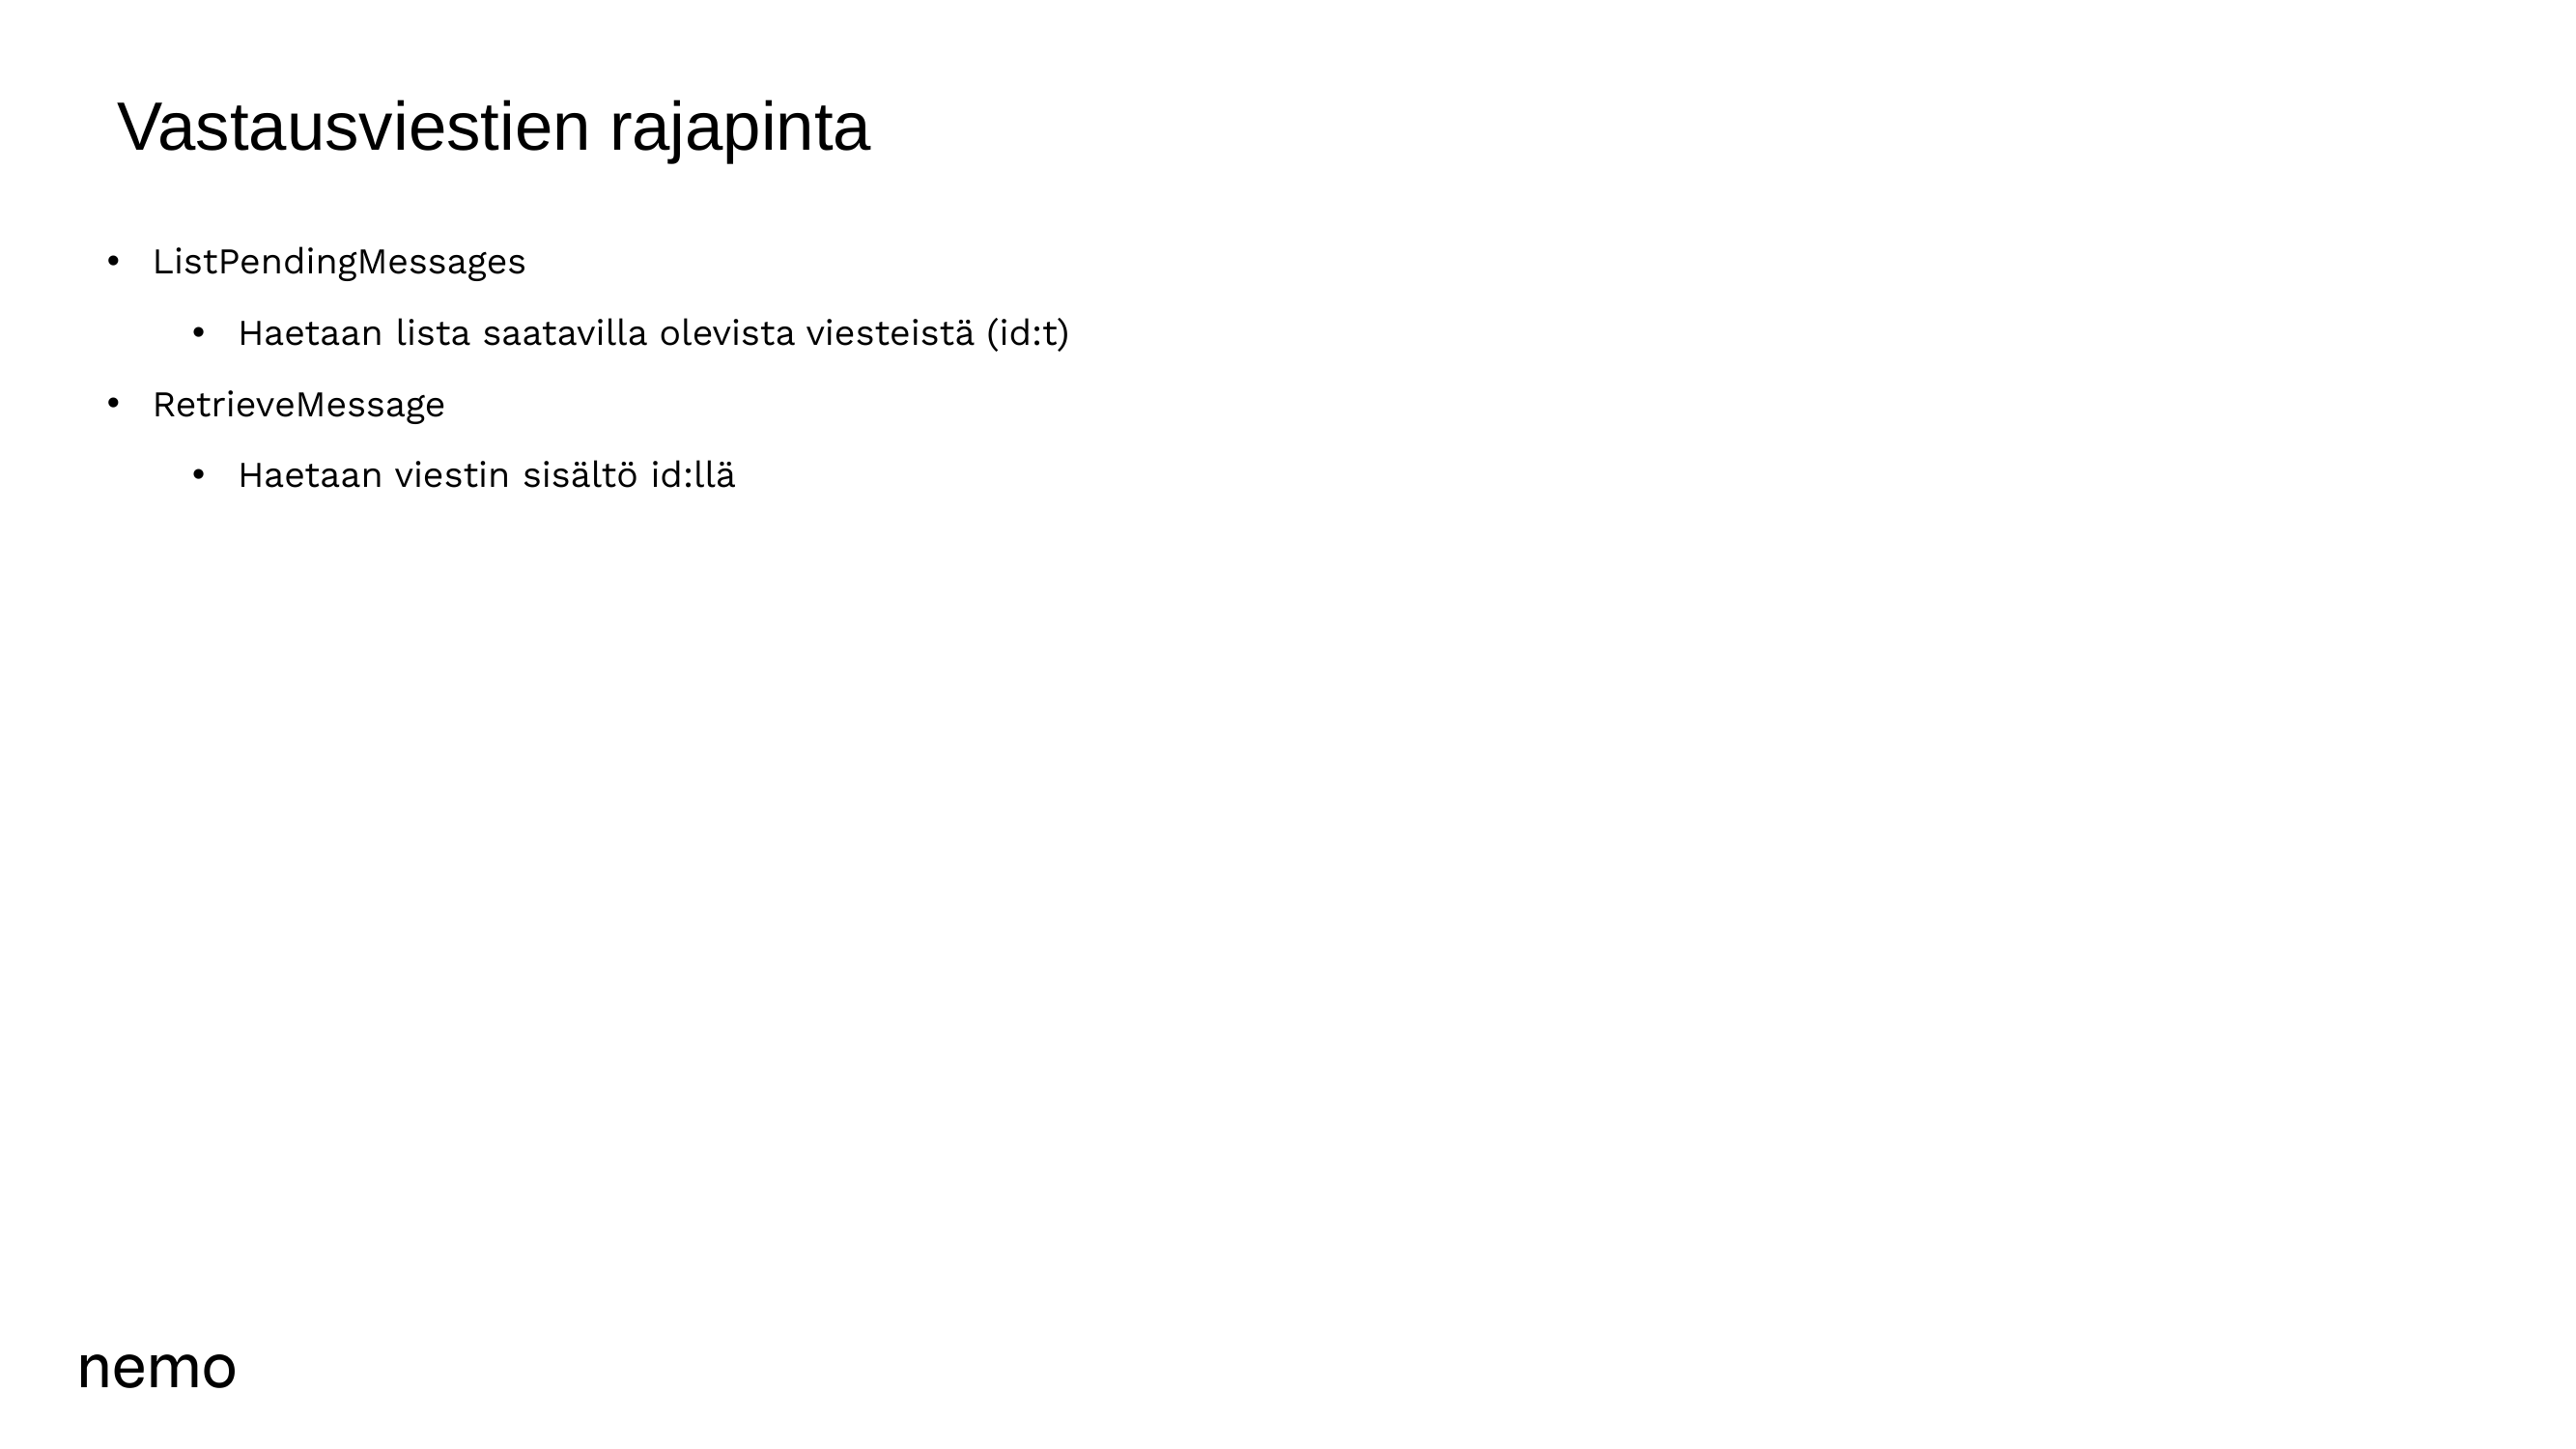

# Vastausviestien rajapinta
ListPendingMessages
Haetaan lista saatavilla olevista viesteistä (id:t)
RetrieveMessage
Haetaan viestin sisältö id:llä